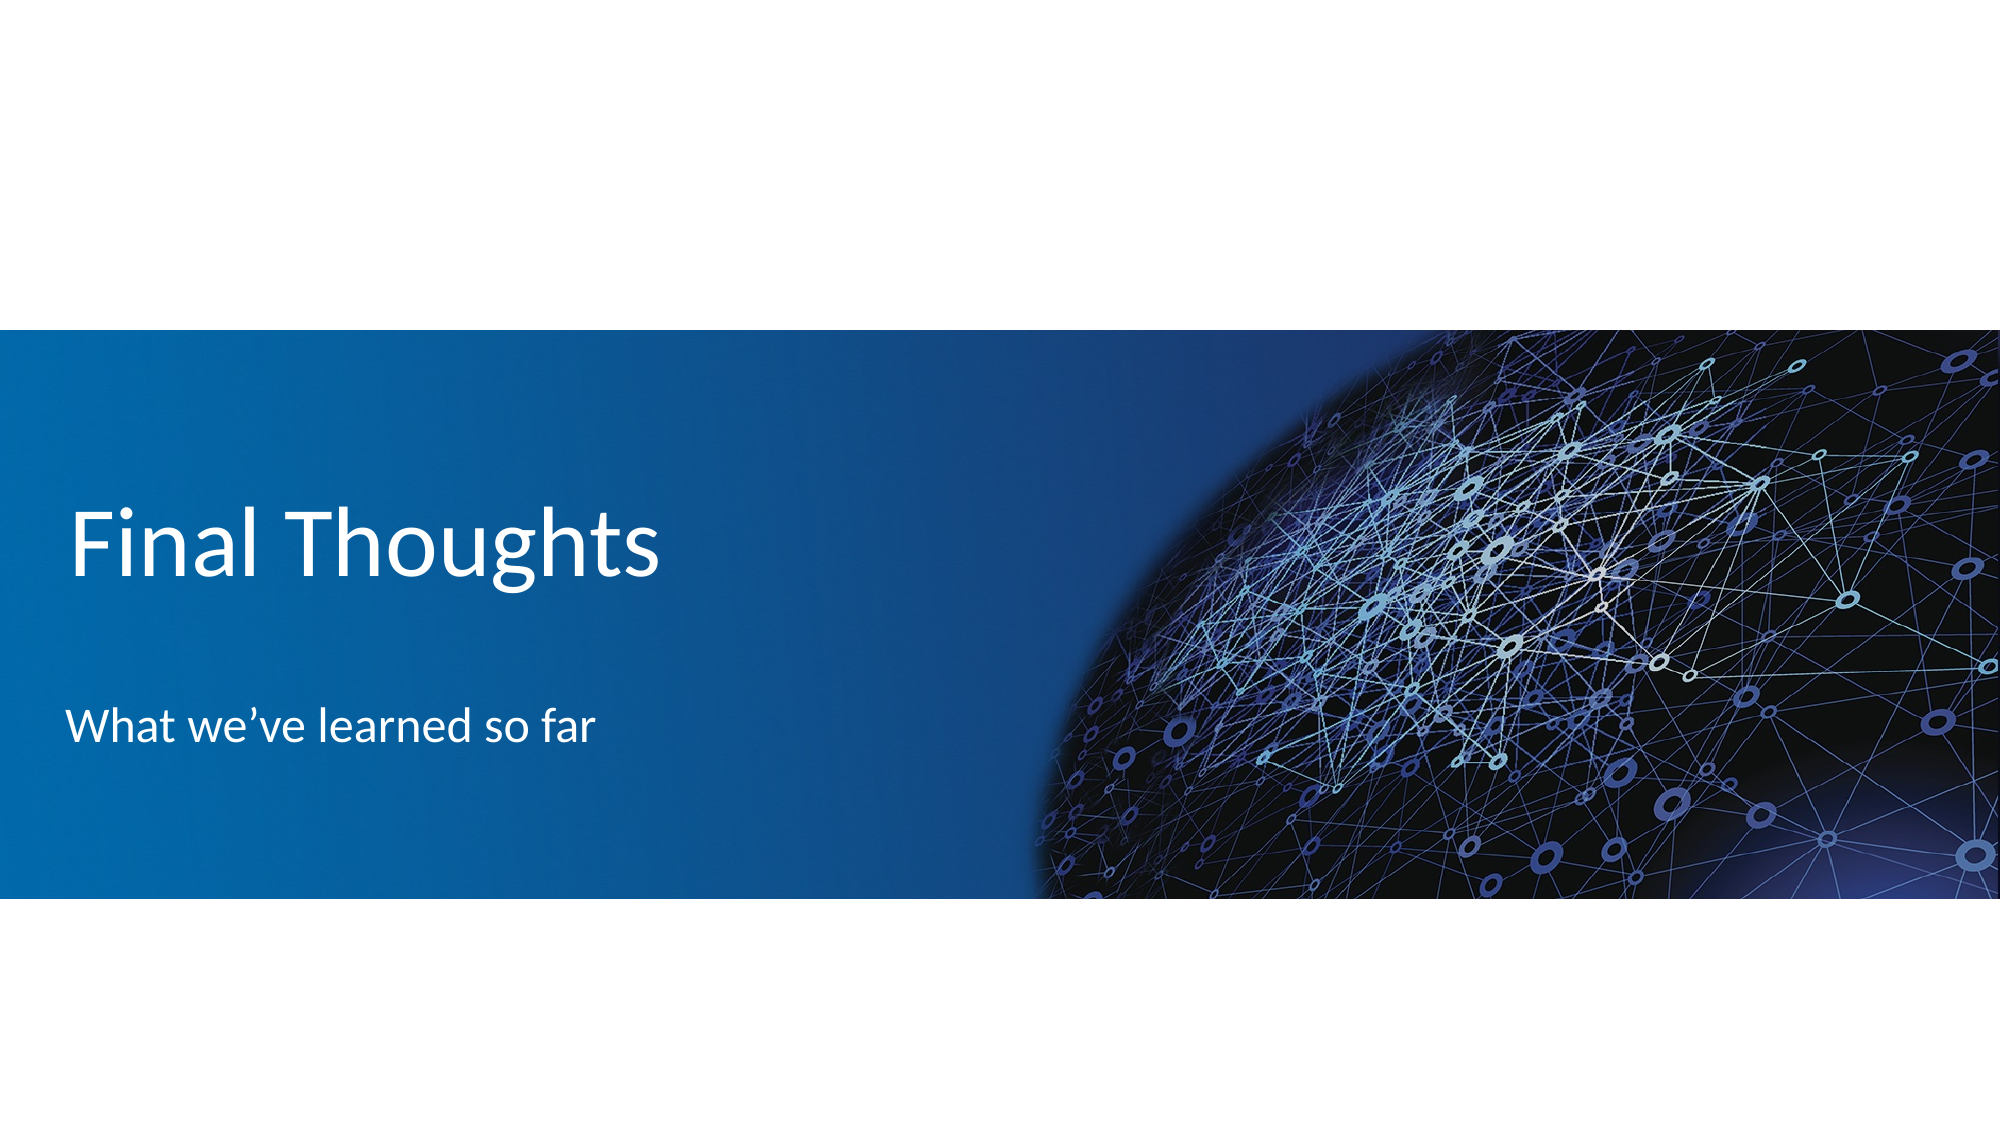

# Final Thoughts
What we’ve learned so far